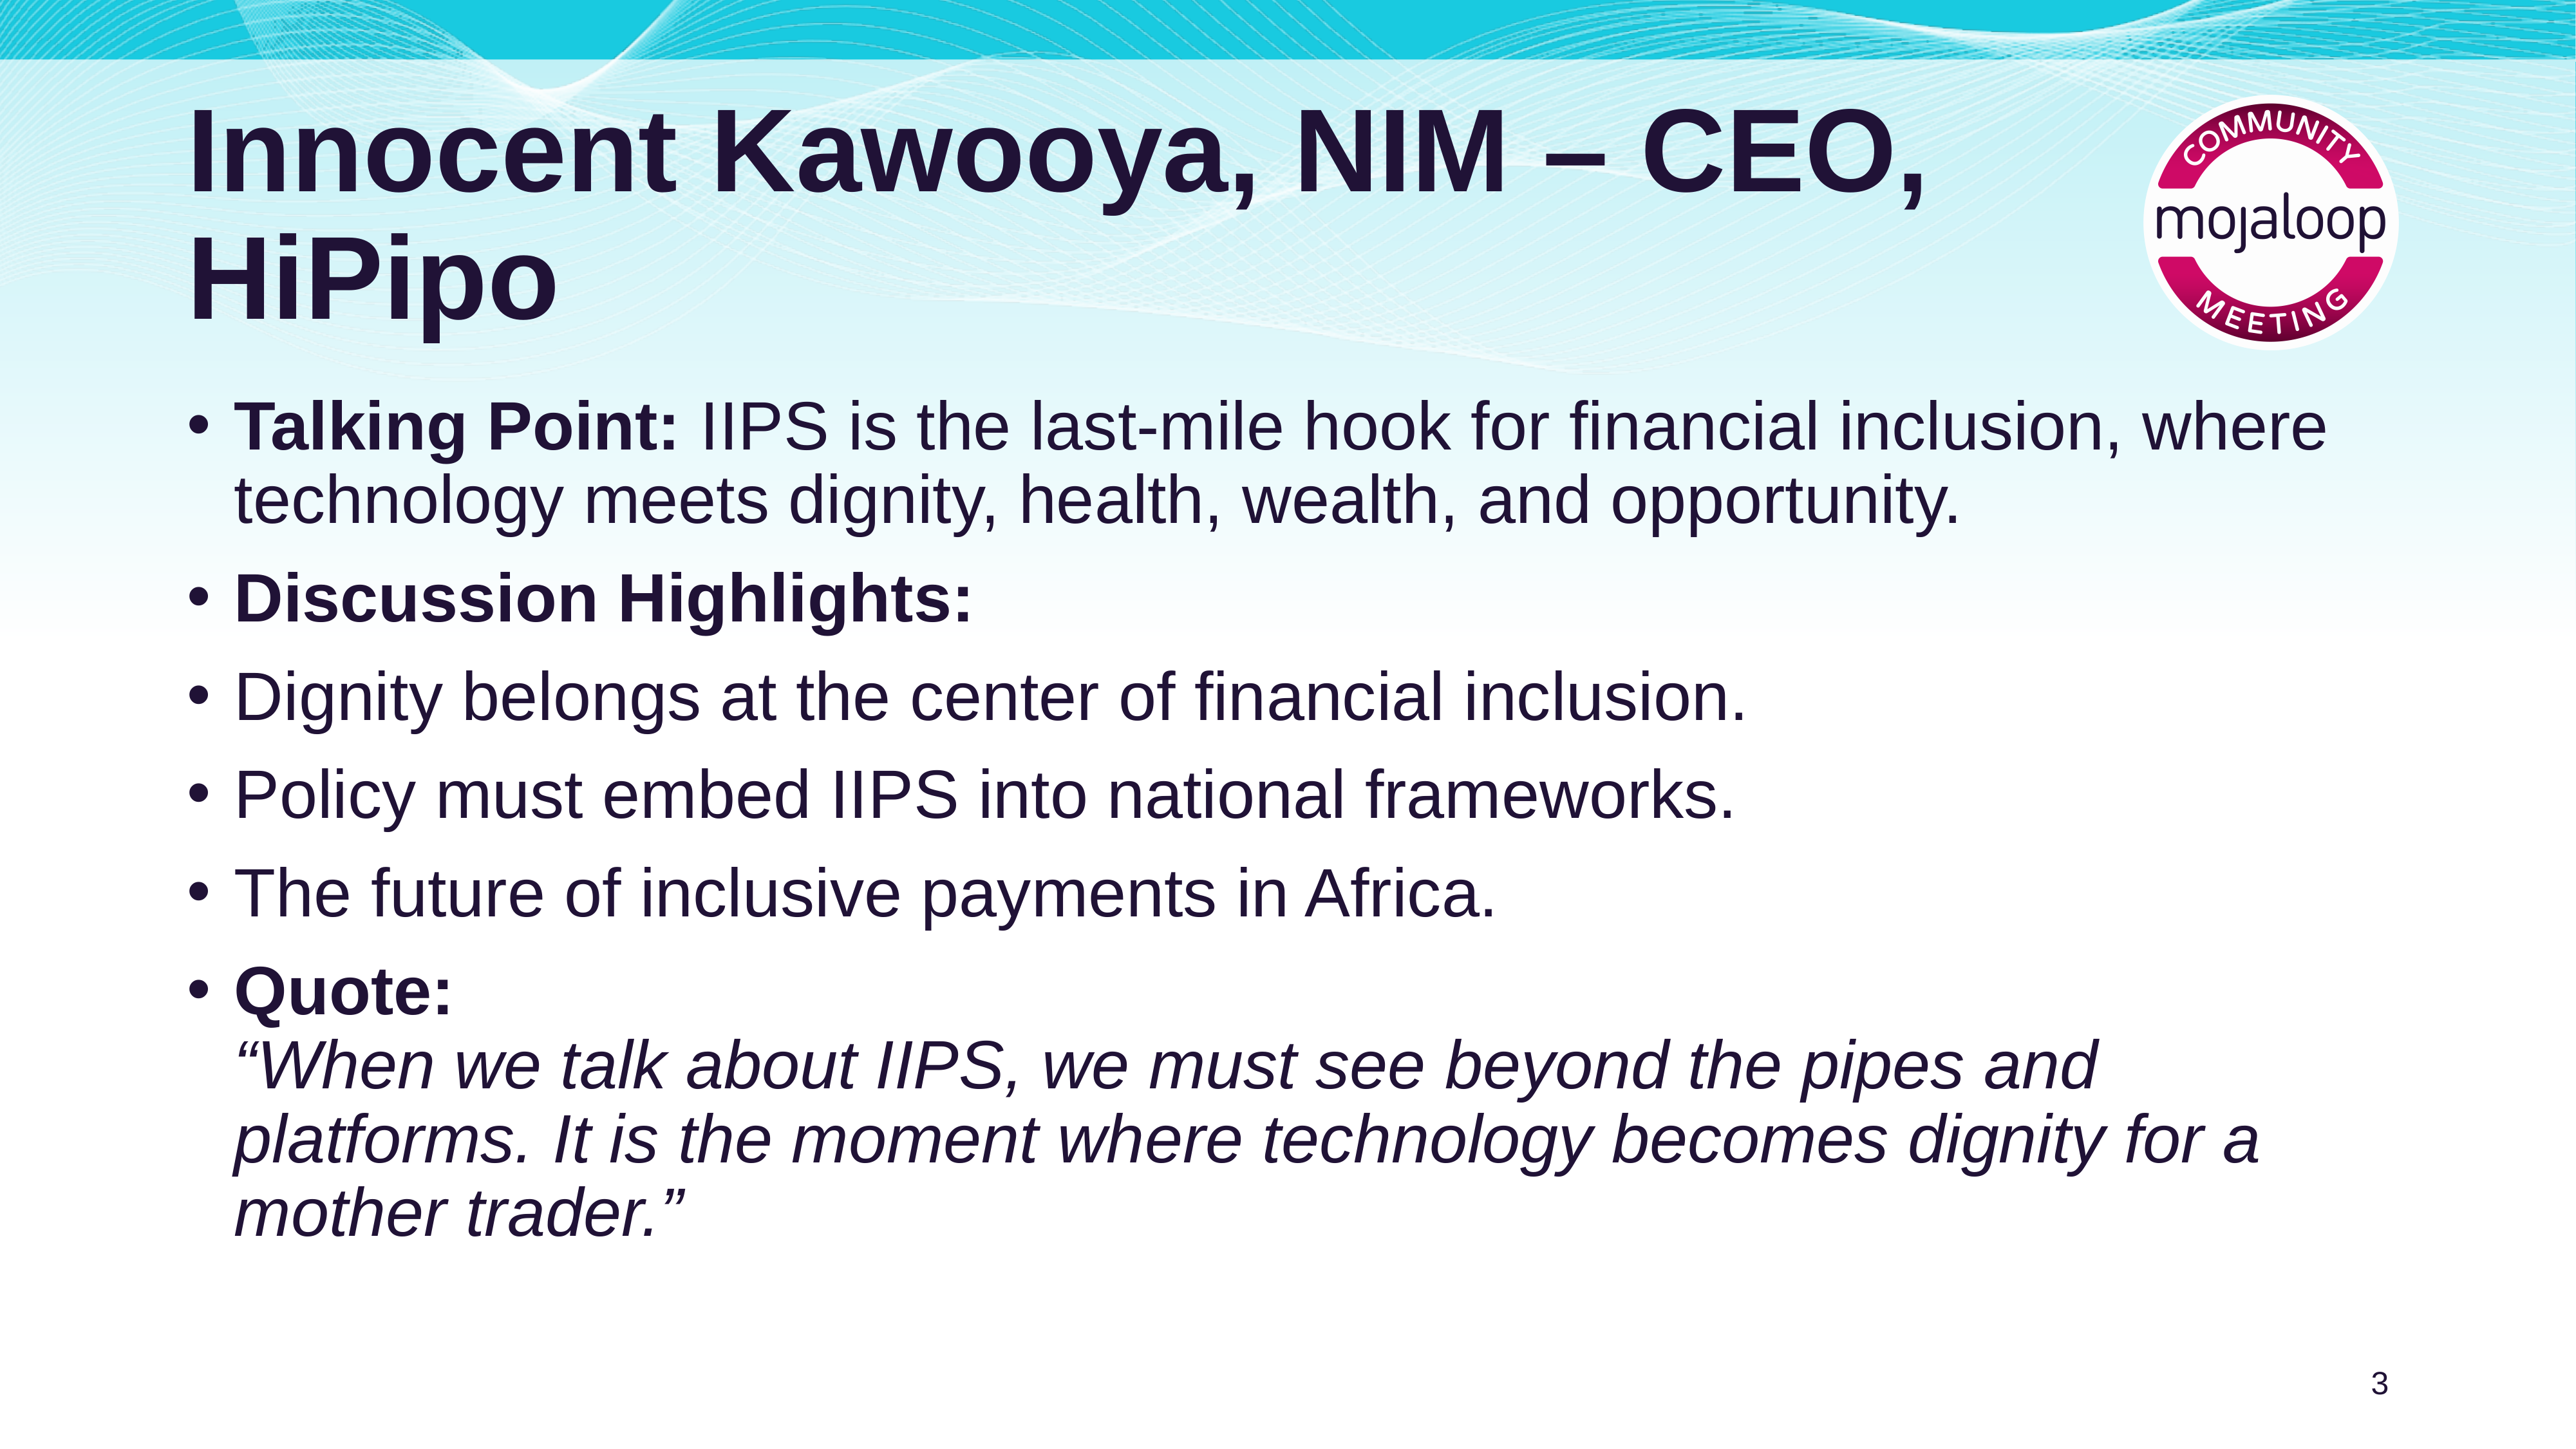

# Innocent Kawooya, NIM – CEO, HiPipo
Talking Point: IIPS is the last-mile hook for financial inclusion, where technology meets dignity, health, wealth, and opportunity.
Discussion Highlights:
Dignity belongs at the center of financial inclusion.
Policy must embed IIPS into national frameworks.
The future of inclusive payments in Africa.
Quote:
“When we talk about IIPS, we must see beyond the pipes and platforms. It is the moment where technology becomes dignity for a mother trader.”

3